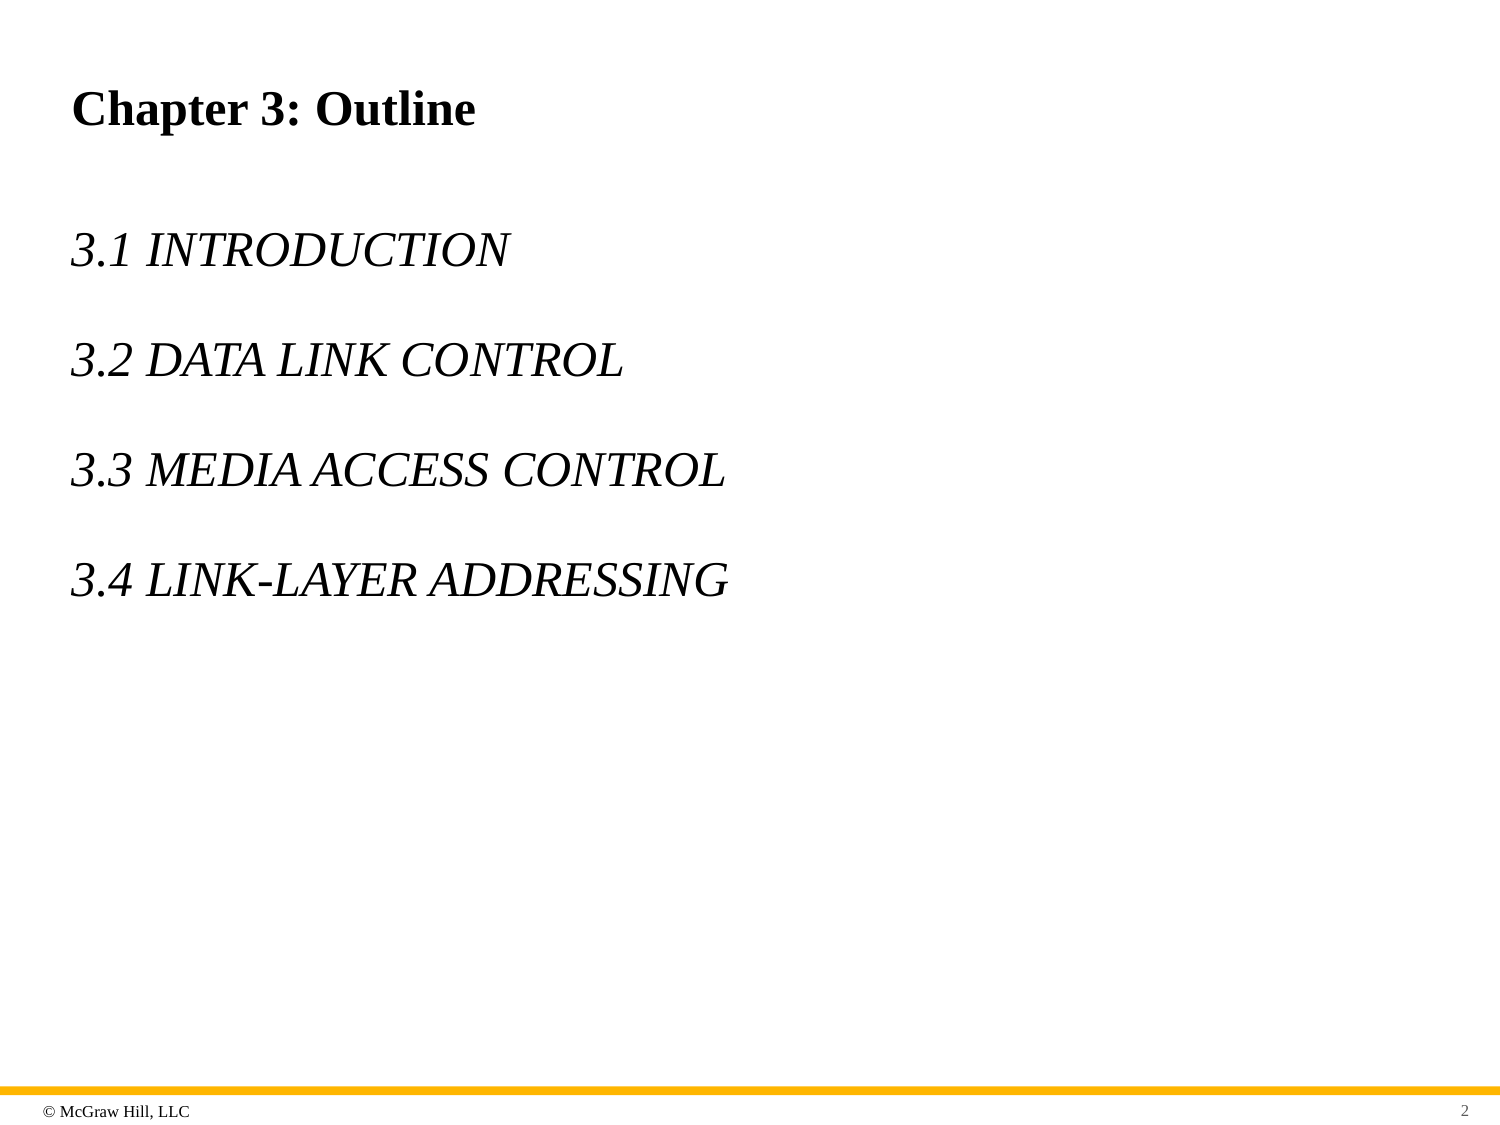

# Chapter 3: Outline
3.1	INTRODUCTION
3.2	DATA LINK CONTROL
3.3	MEDIA ACCESS CONTROL
3.4	LINK-LAYER ADDRESSING
2